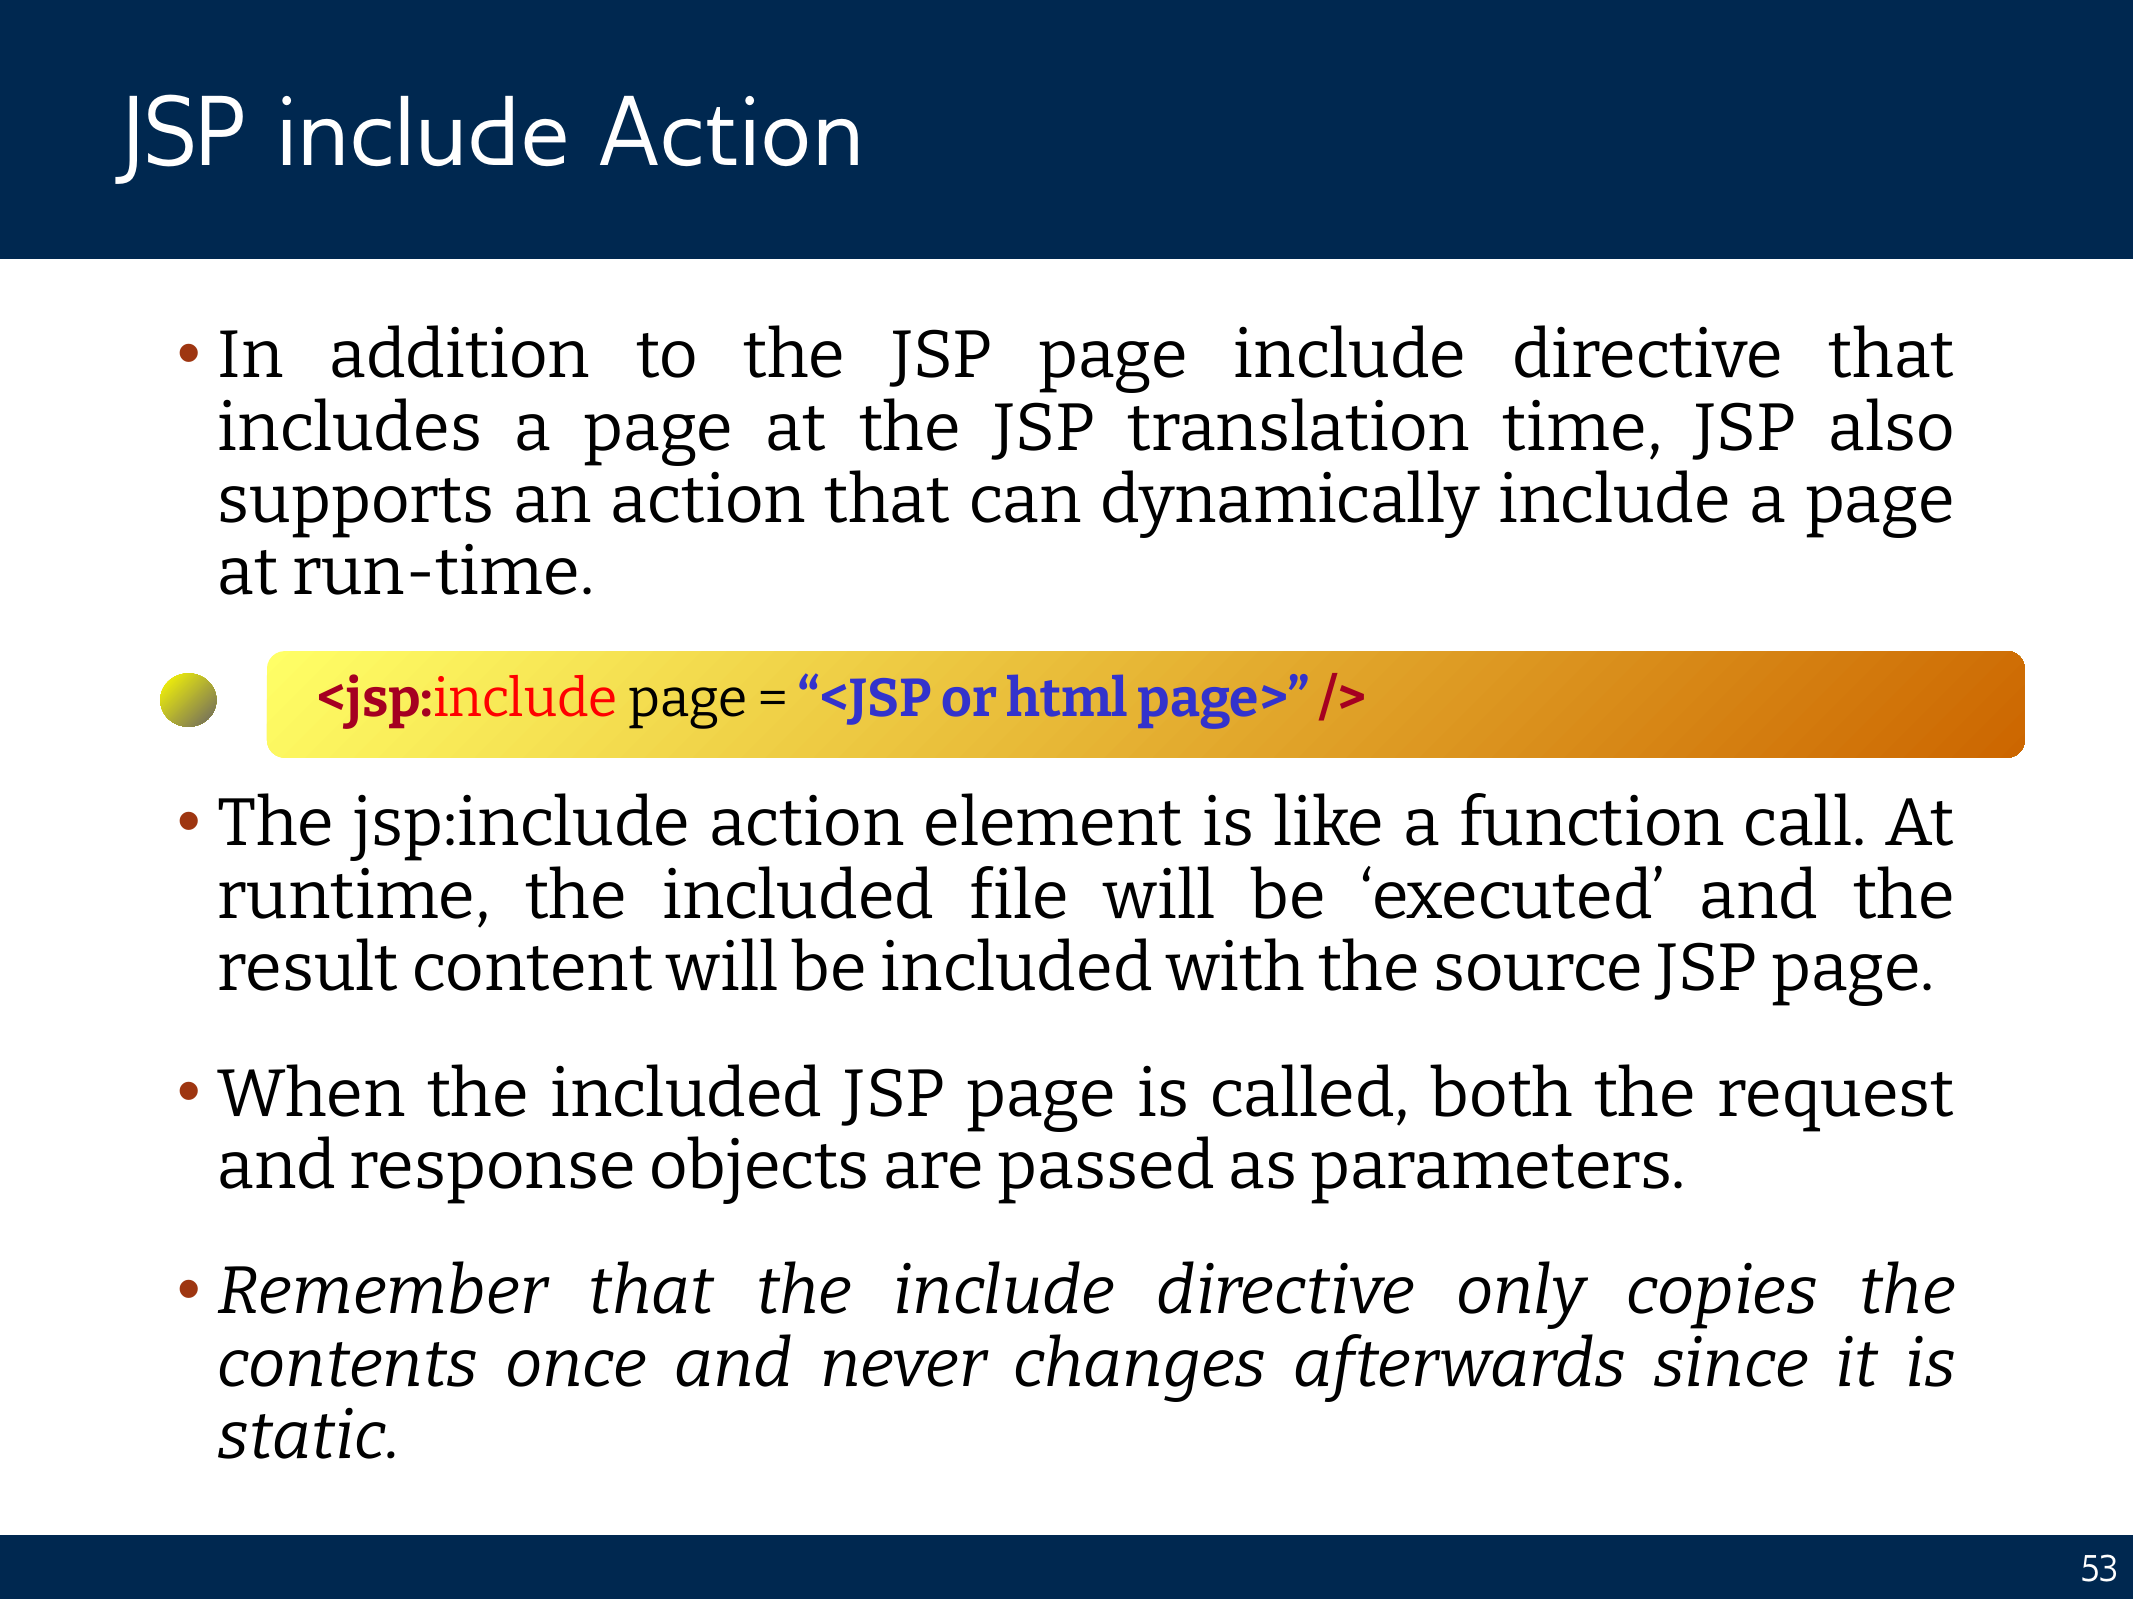

# JSP include Action
In addition to the JSP page include directive that includes a page at the JSP translation time, JSP also supports an action that can dynamically include a page at run-time.

The jsp:include action element is like a function call. At runtime, the included file will be ‘executed’ and the result content will be included with the source JSP page.
When the included JSP page is called, both the request and response objects are passed as parameters.
Remember that the include directive only copies the contents once and never changes afterwards since it is static.

<jsp:include page = “<JSP or html page>” />